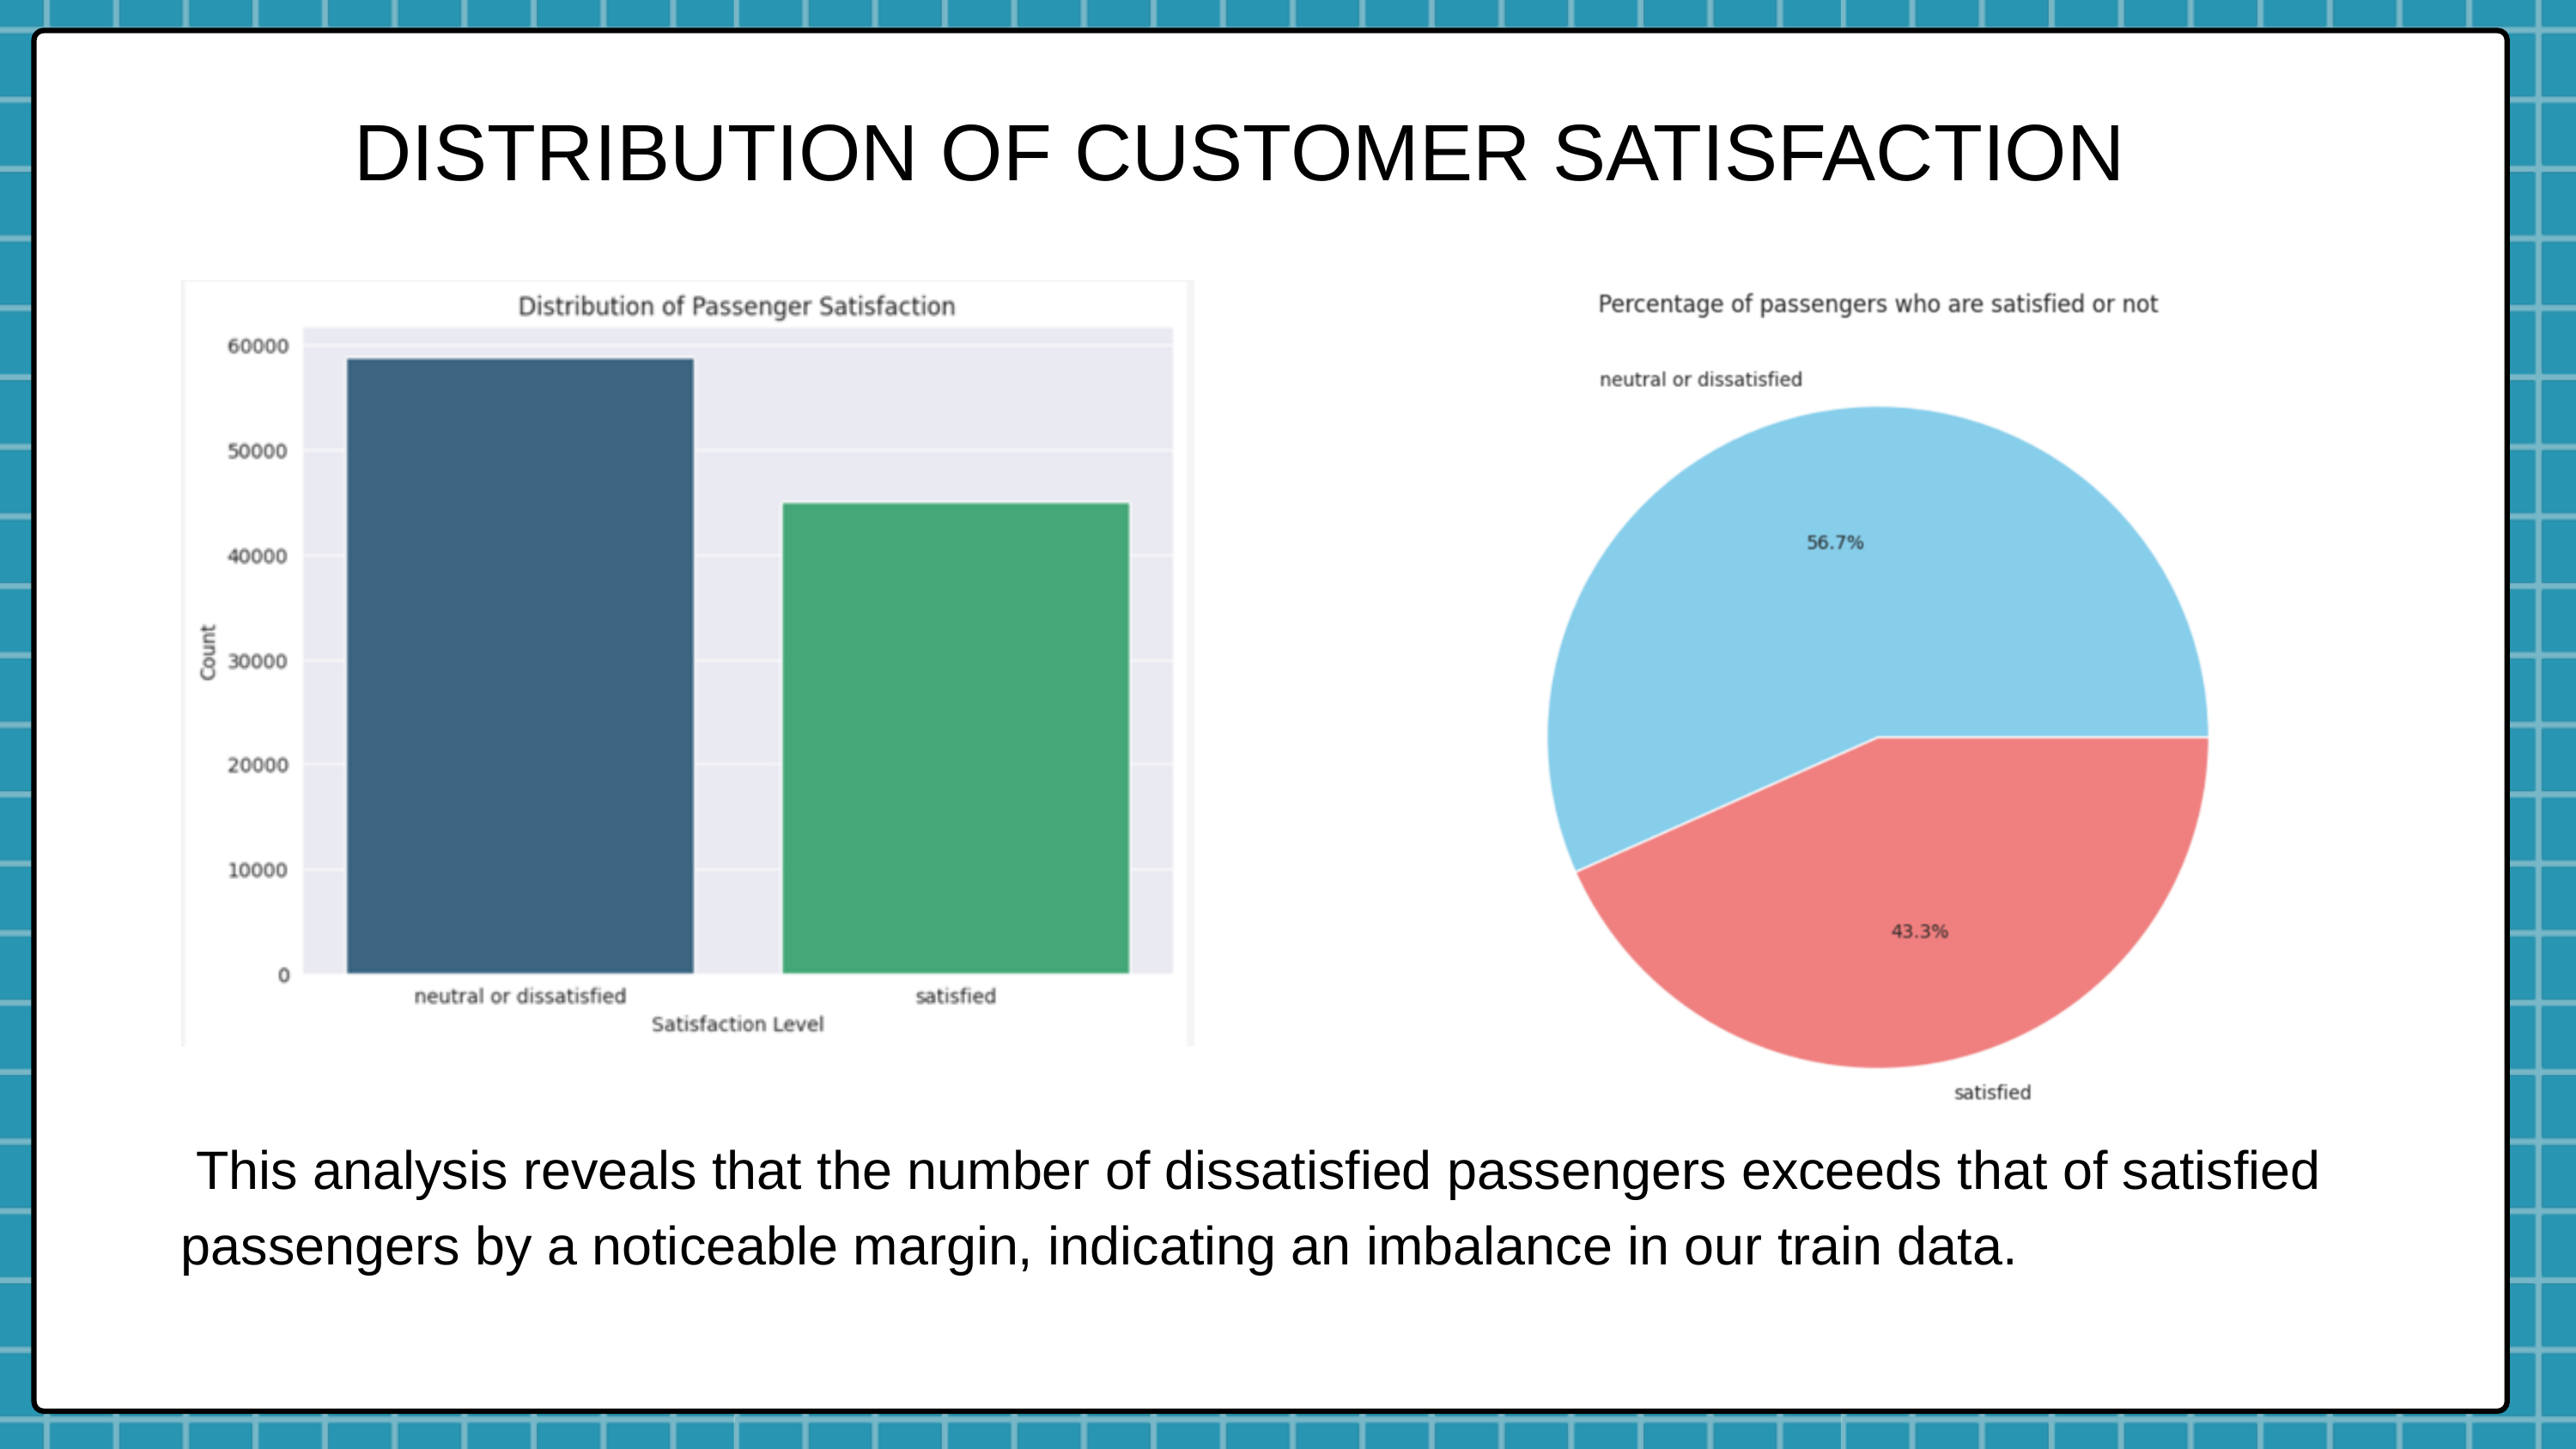

DISTRIBUTION OF CUSTOMER SATISFACTION

 This analysis reveals that the number of dissatisfied passengers exceeds that of satisfied passengers by a noticeable margin, indicating an imbalance in our train data.